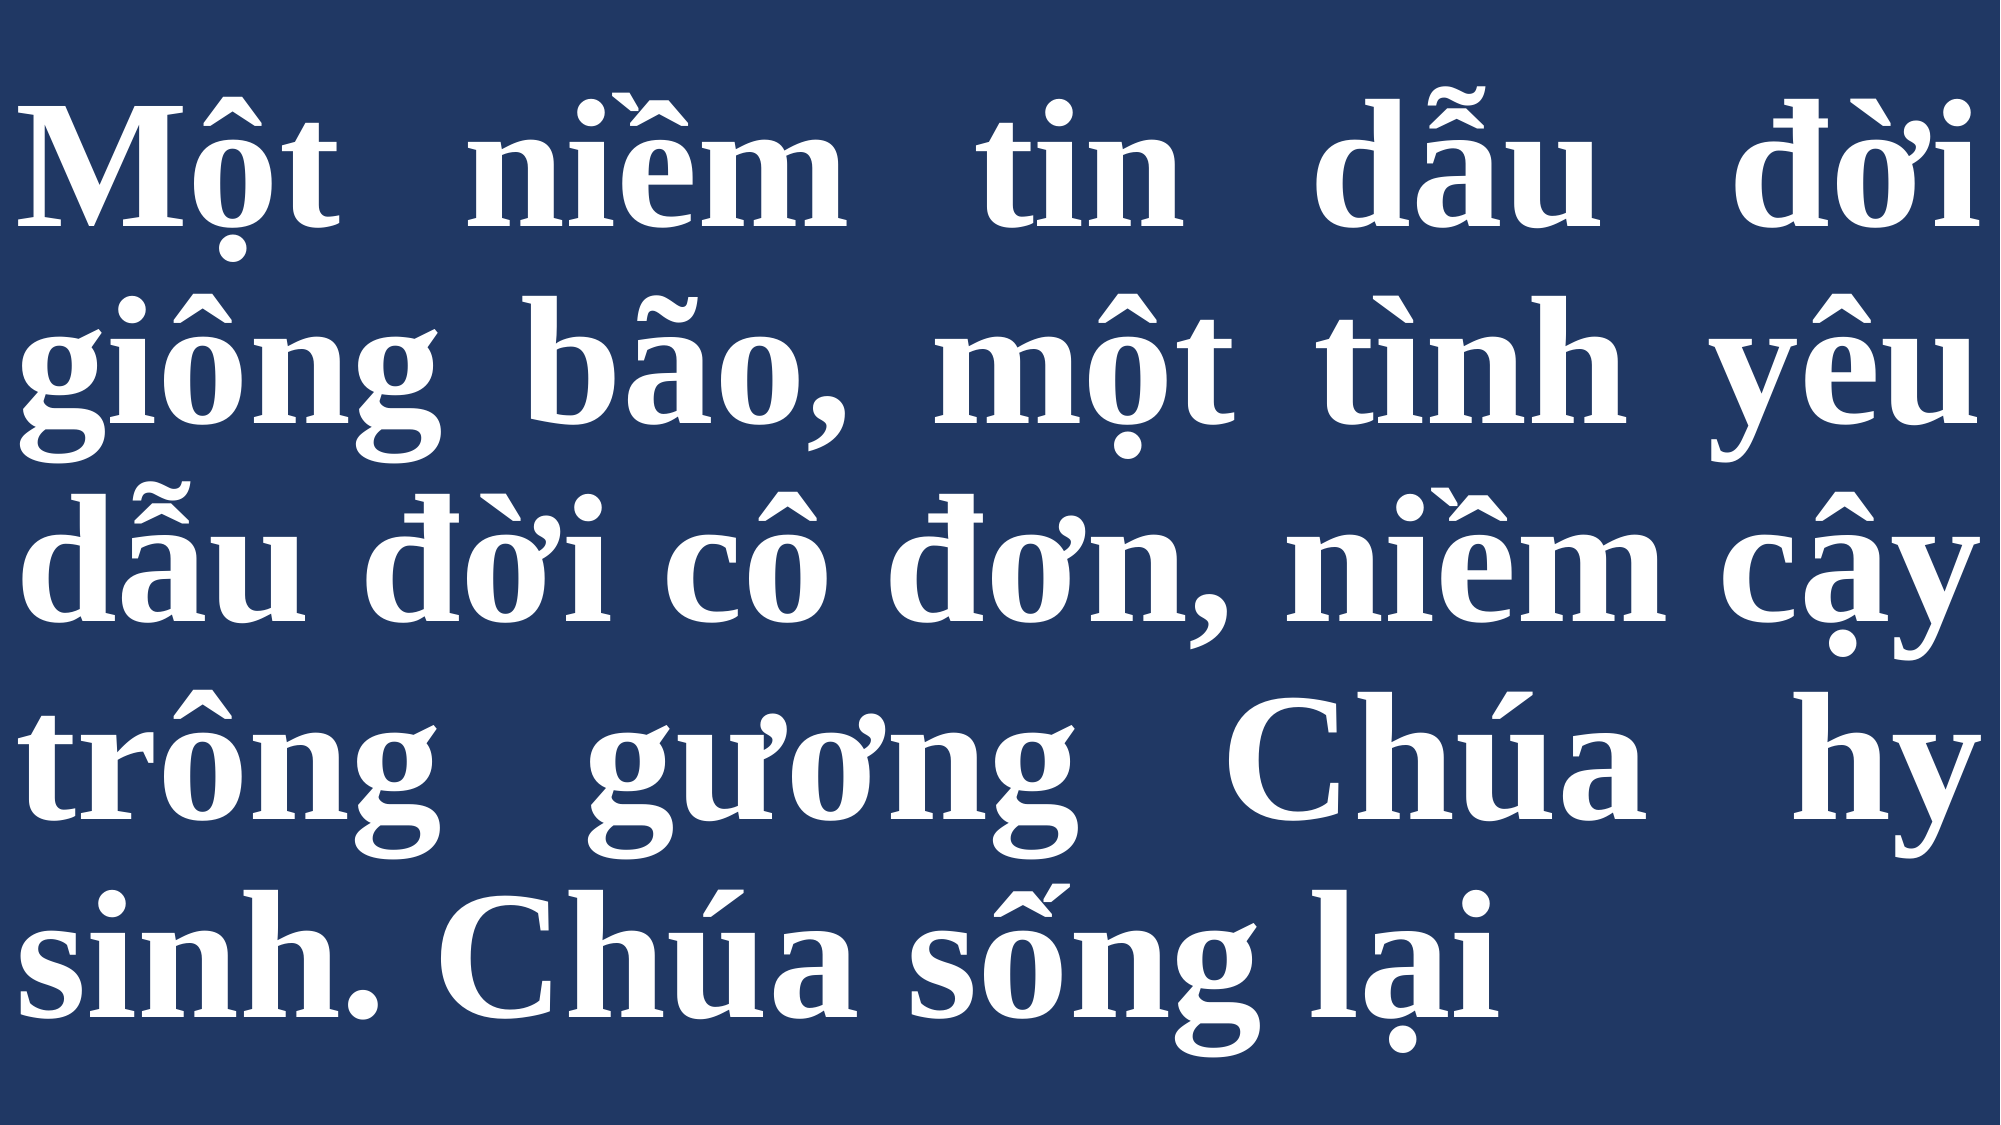

# Một niềm tin dẫu đời giông bão, một tình yêu dẫu đời cô đơn, niềm cậy trông gương Chúa hy sinh. Chúa sống lại